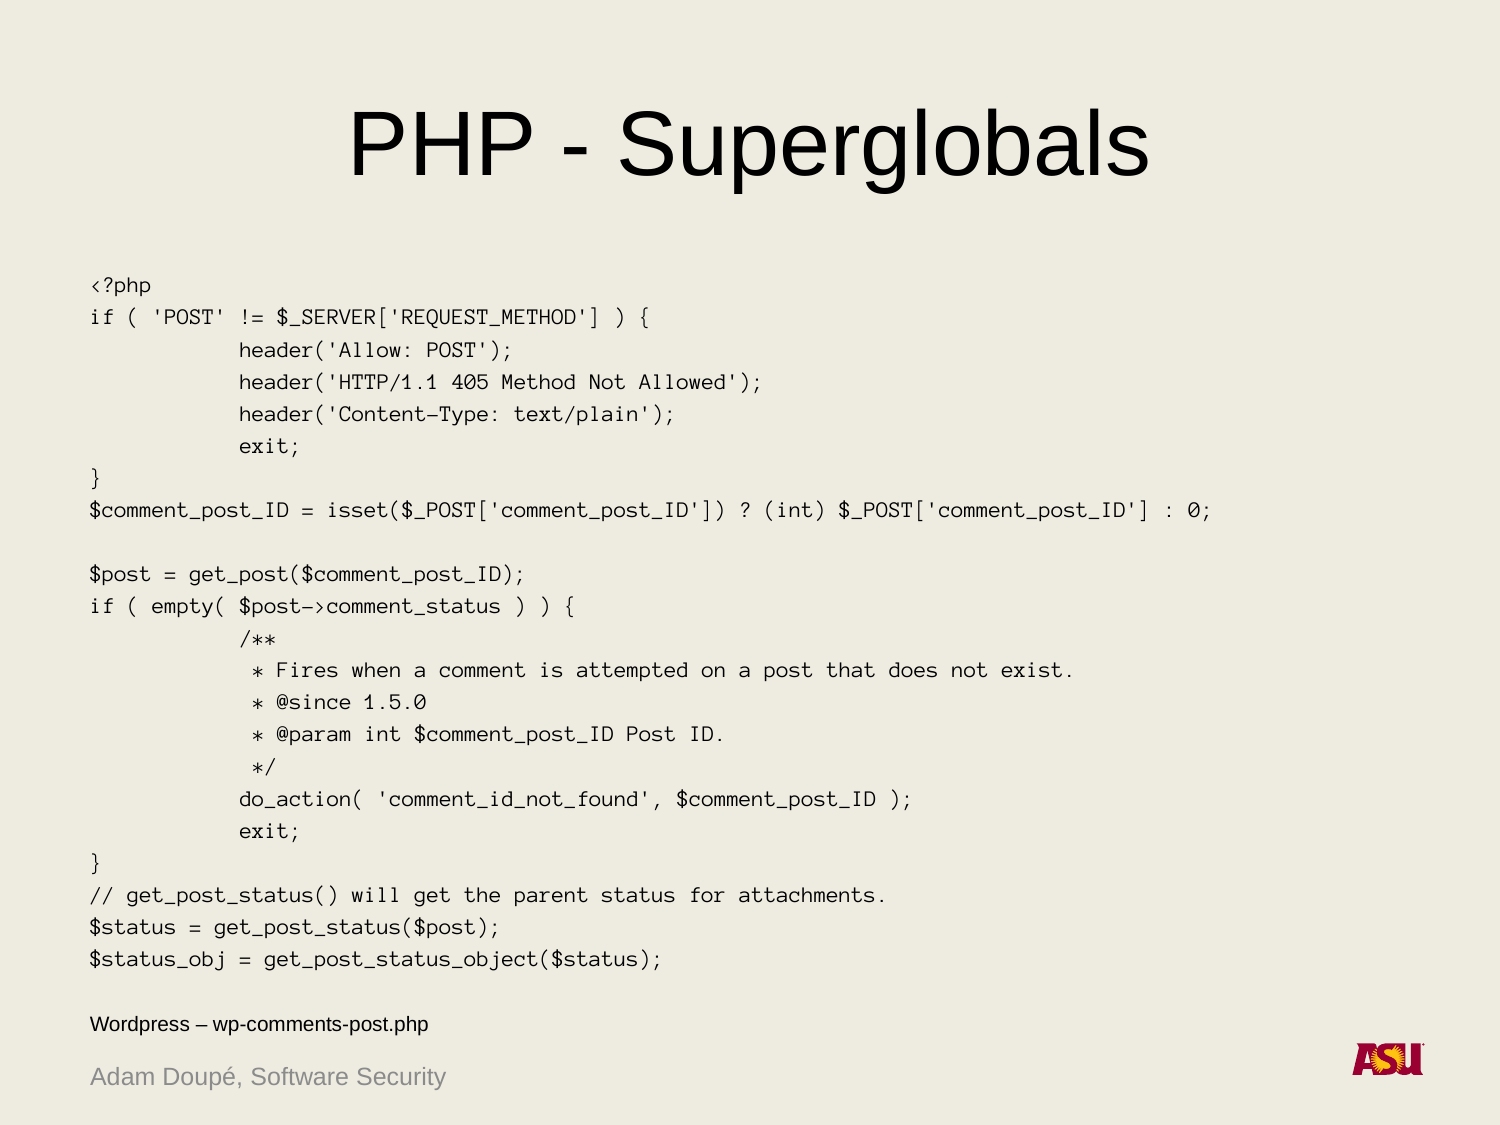

# PHP - Superglobals
<?php
if ( 'POST' != $_SERVER['REQUEST_METHOD'] ) {
	header('Allow: POST');
	header('HTTP/1.1 405 Method Not Allowed');
	header('Content-Type: text/plain');
	exit;
}
$comment_post_ID = isset($_POST['comment_post_ID']) ? (int) $_POST['comment_post_ID'] : 0;

$post = get_post($comment_post_ID);
if ( empty( $post->comment_status ) ) {
	/**
	 * Fires when a comment is attempted on a post that does not exist.
	 * @since 1.5.0
	 * @param int $comment_post_ID Post ID.
	 */
	do_action( 'comment_id_not_found', $comment_post_ID );
	exit;
}
// get_post_status() will get the parent status for attachments.
$status = get_post_status($post);
$status_obj = get_post_status_object($status);
Wordpress – wp-comments-post.php